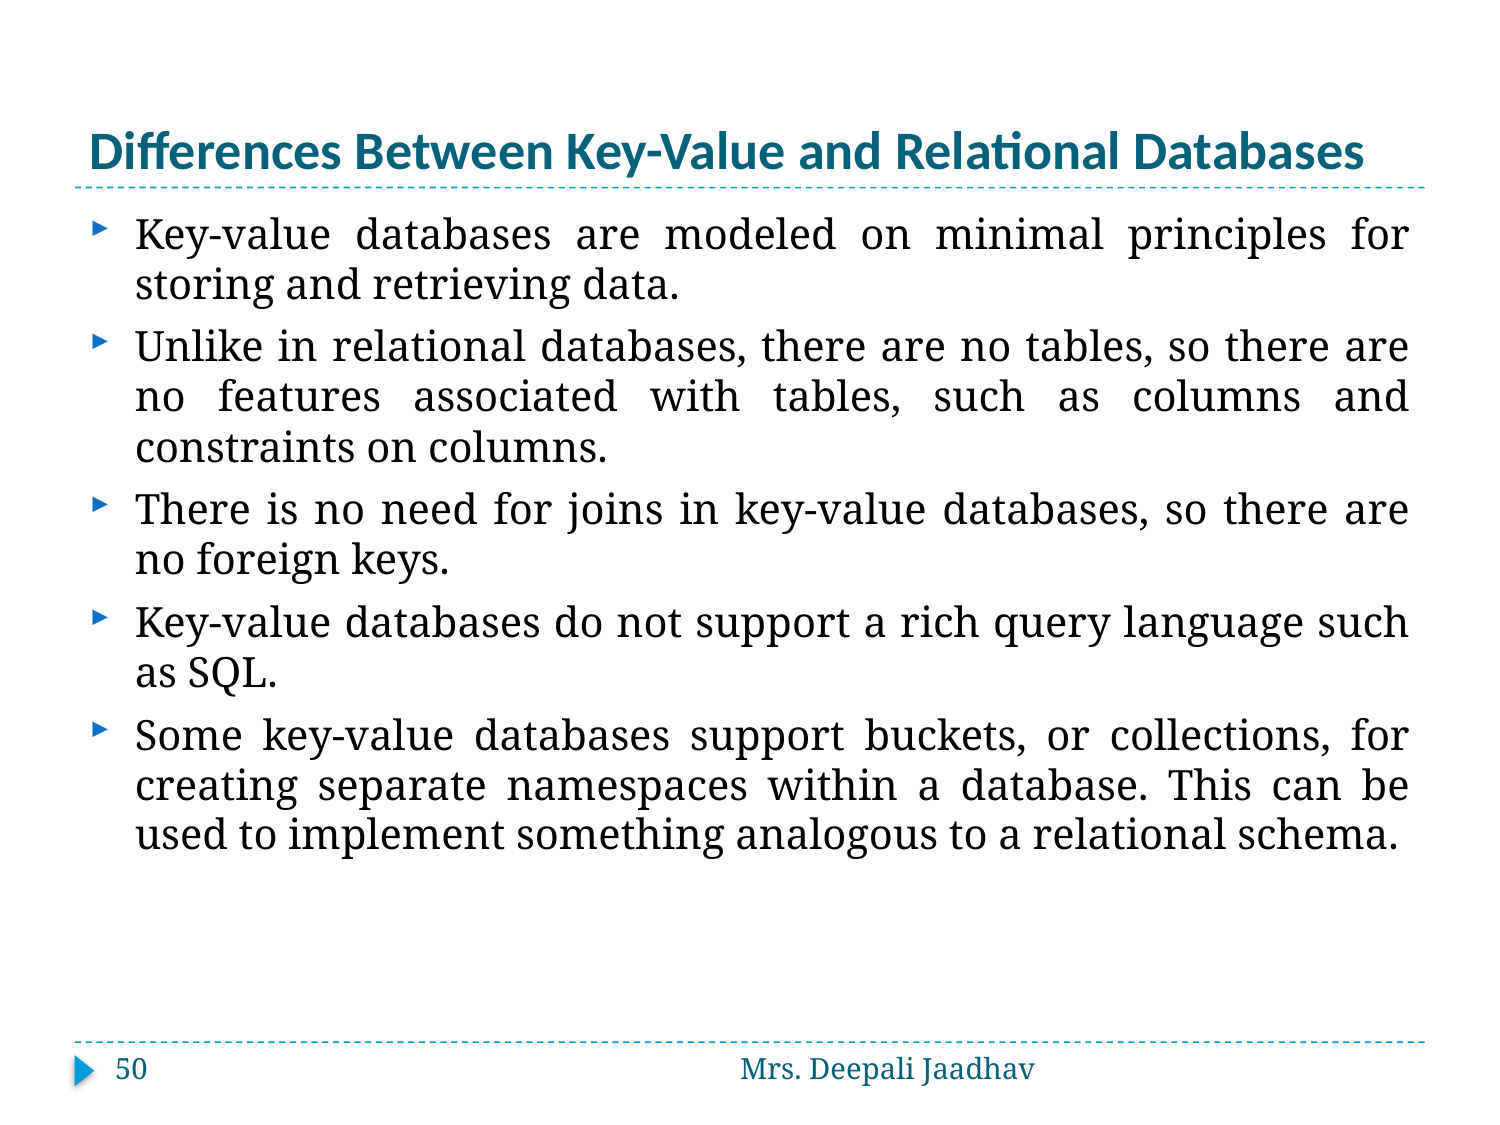

# Differences Between Key-Value and Relational Databases
Key-value databases are modeled on minimal principles for storing and retrieving data.
Unlike in relational databases, there are no tables, so there are no features associated with tables, such as columns and constraints on columns.
There is no need for joins in key-value databases, so there are no foreign keys.
Key-value databases do not support a rich query language such as SQL.
Some key-value databases support buckets, or collections, for creating separate namespaces within a database. This can be used to implement something analogous to a relational schema.
50
Mrs. Deepali Jaadhav